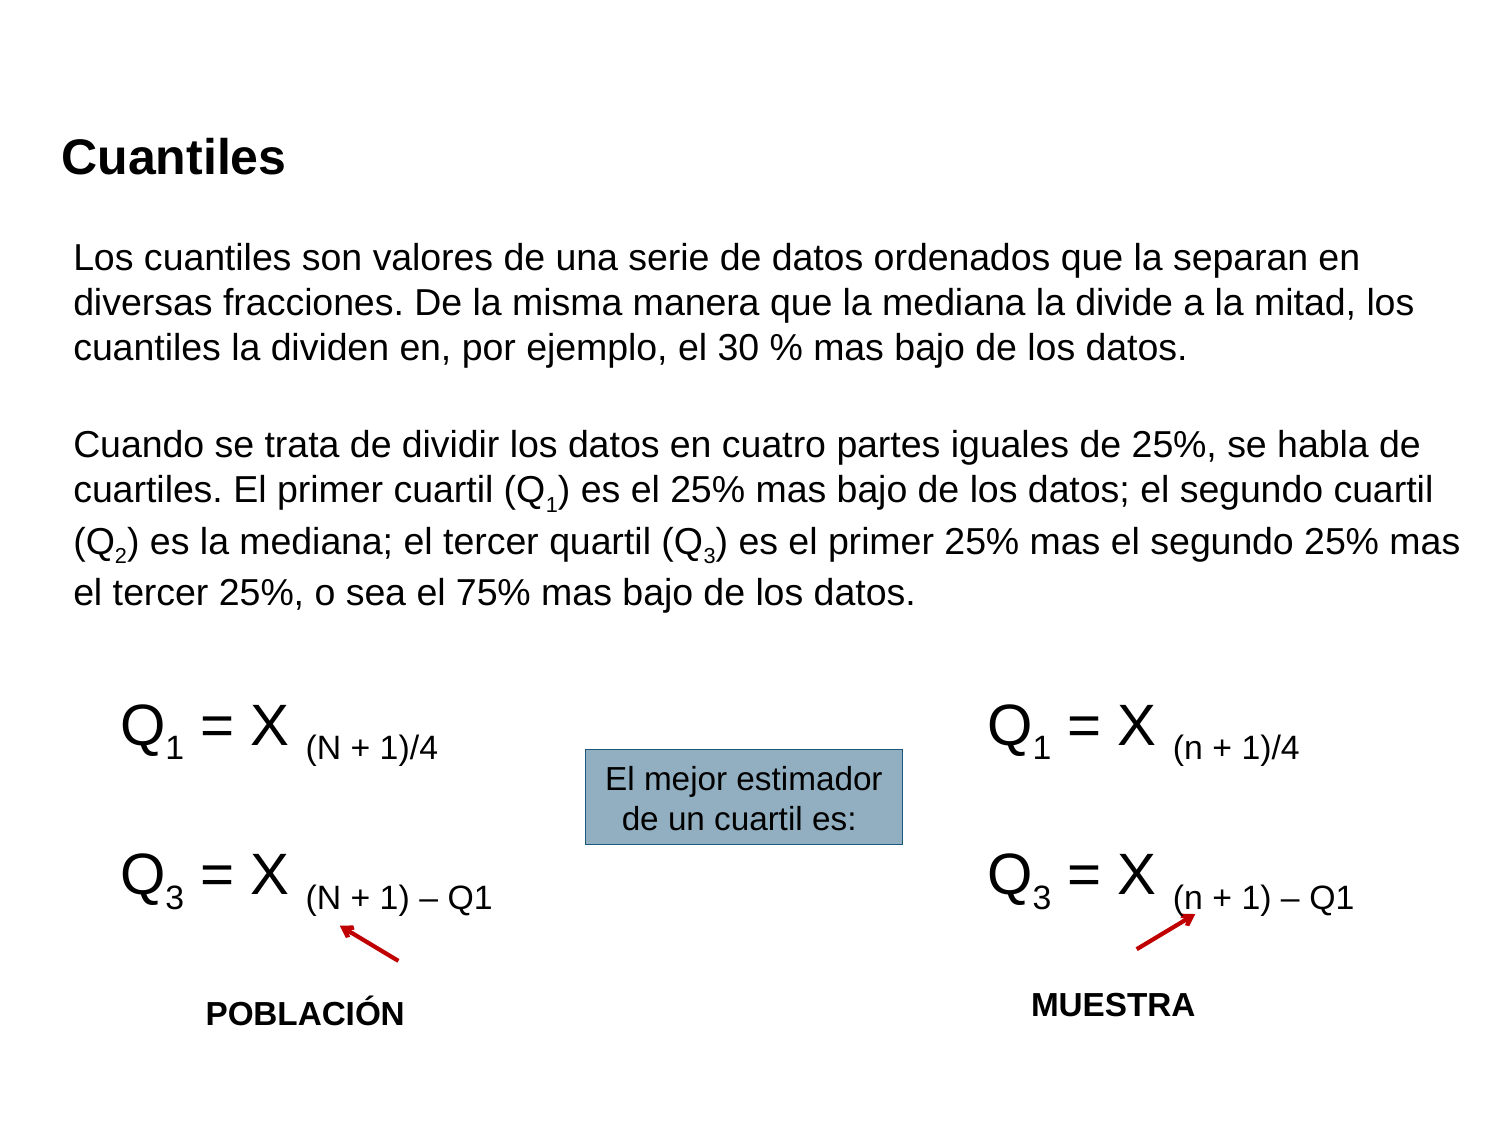

Cuantiles
Los cuantiles son valores de una serie de datos ordenados que la separan en diversas fracciones. De la misma manera que la mediana la divide a la mitad, los cuantiles la dividen en, por ejemplo, el 30 % mas bajo de los datos.
Cuando se trata de dividir los datos en cuatro partes iguales de 25%, se habla de cuartiles. El primer cuartil (Q1) es el 25% mas bajo de los datos; el segundo cuartil (Q2) es la mediana; el tercer quartil (Q3) es el primer 25% mas el segundo 25% mas el tercer 25%, o sea el 75% mas bajo de los datos.
Q1 = X (N + 1)/4

Q3 = X (N + 1) – Q1
Q1 = X (n + 1)/4

Q3 = X (n + 1) – Q1
El mejor estimador de un cuartil es:
MUESTRA
POBLACIÓN